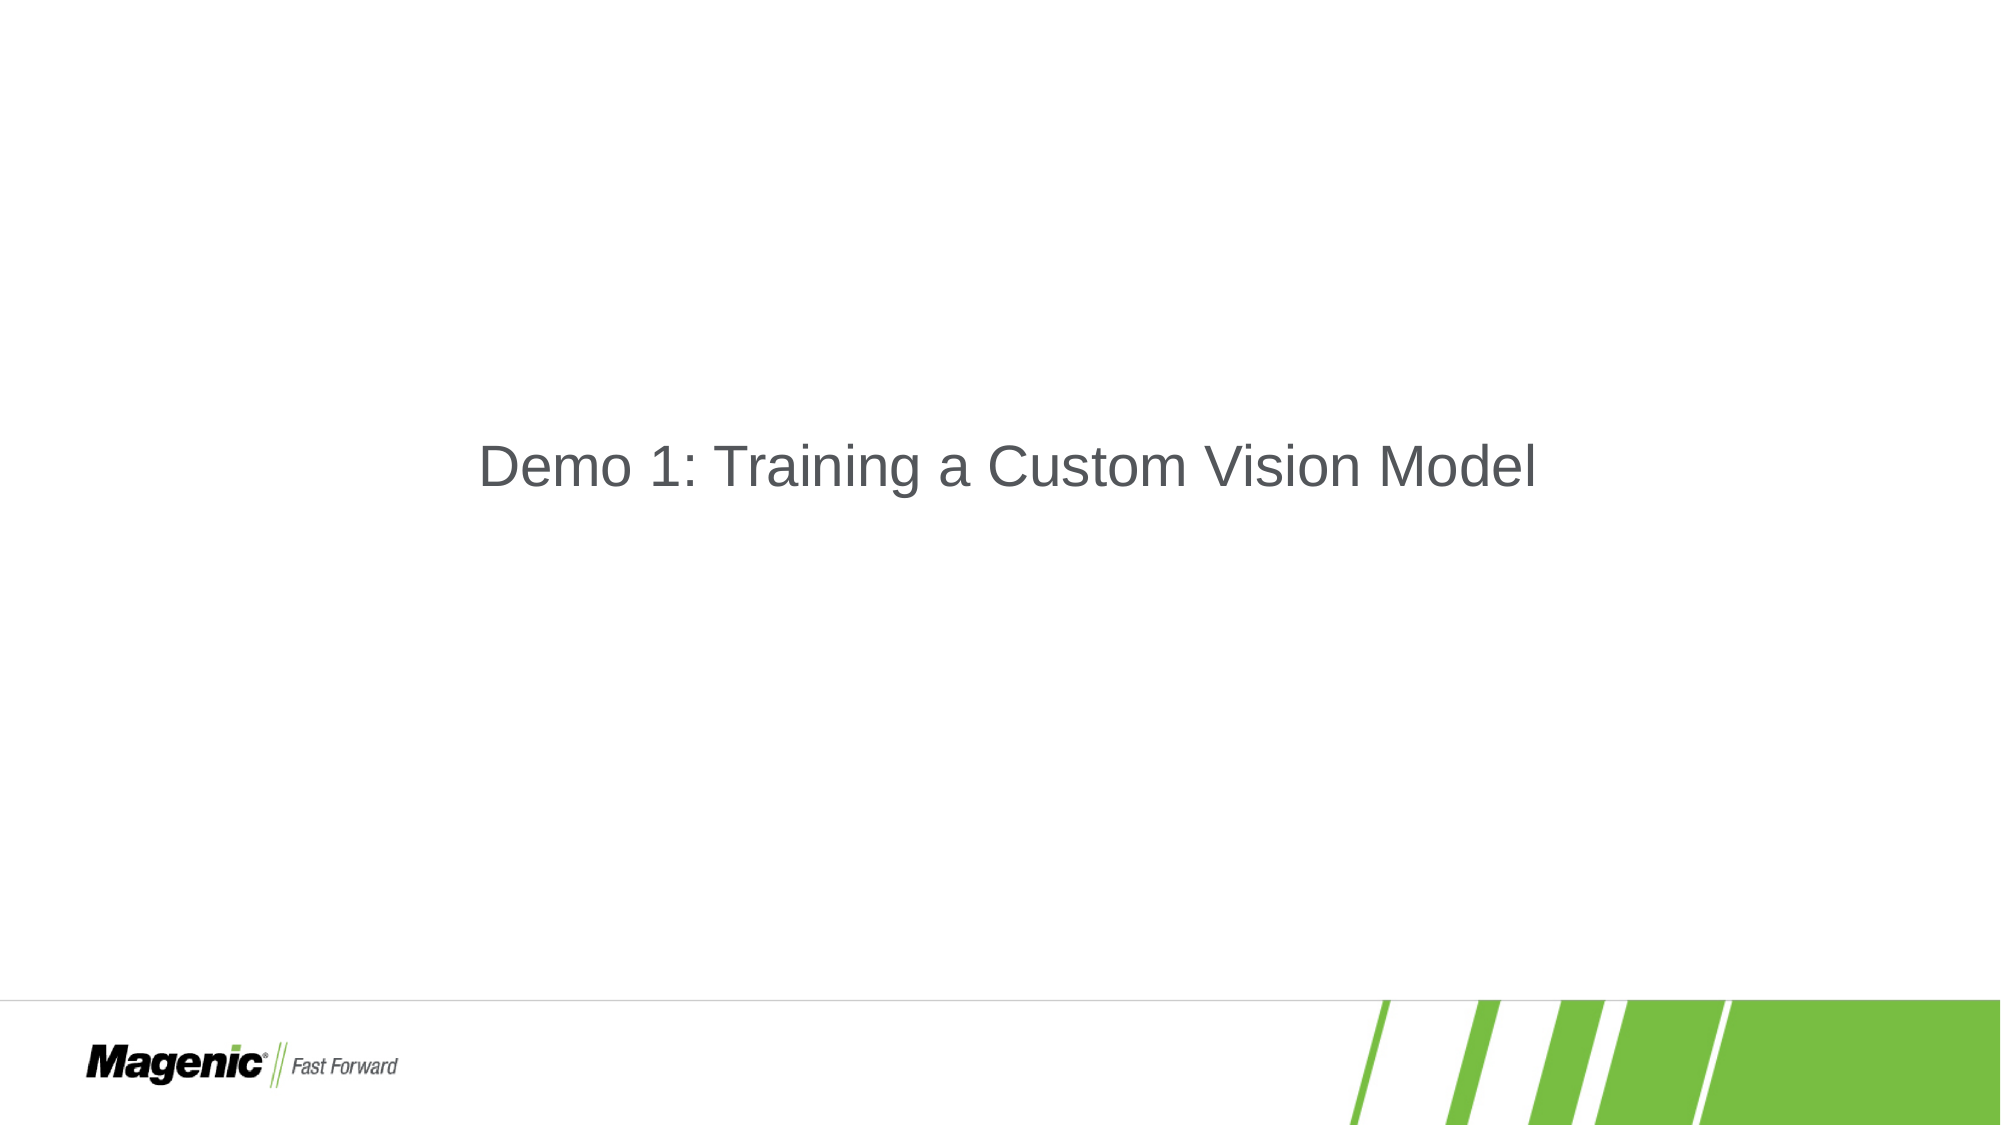

#
Demo 1: Training a Custom Vision Model